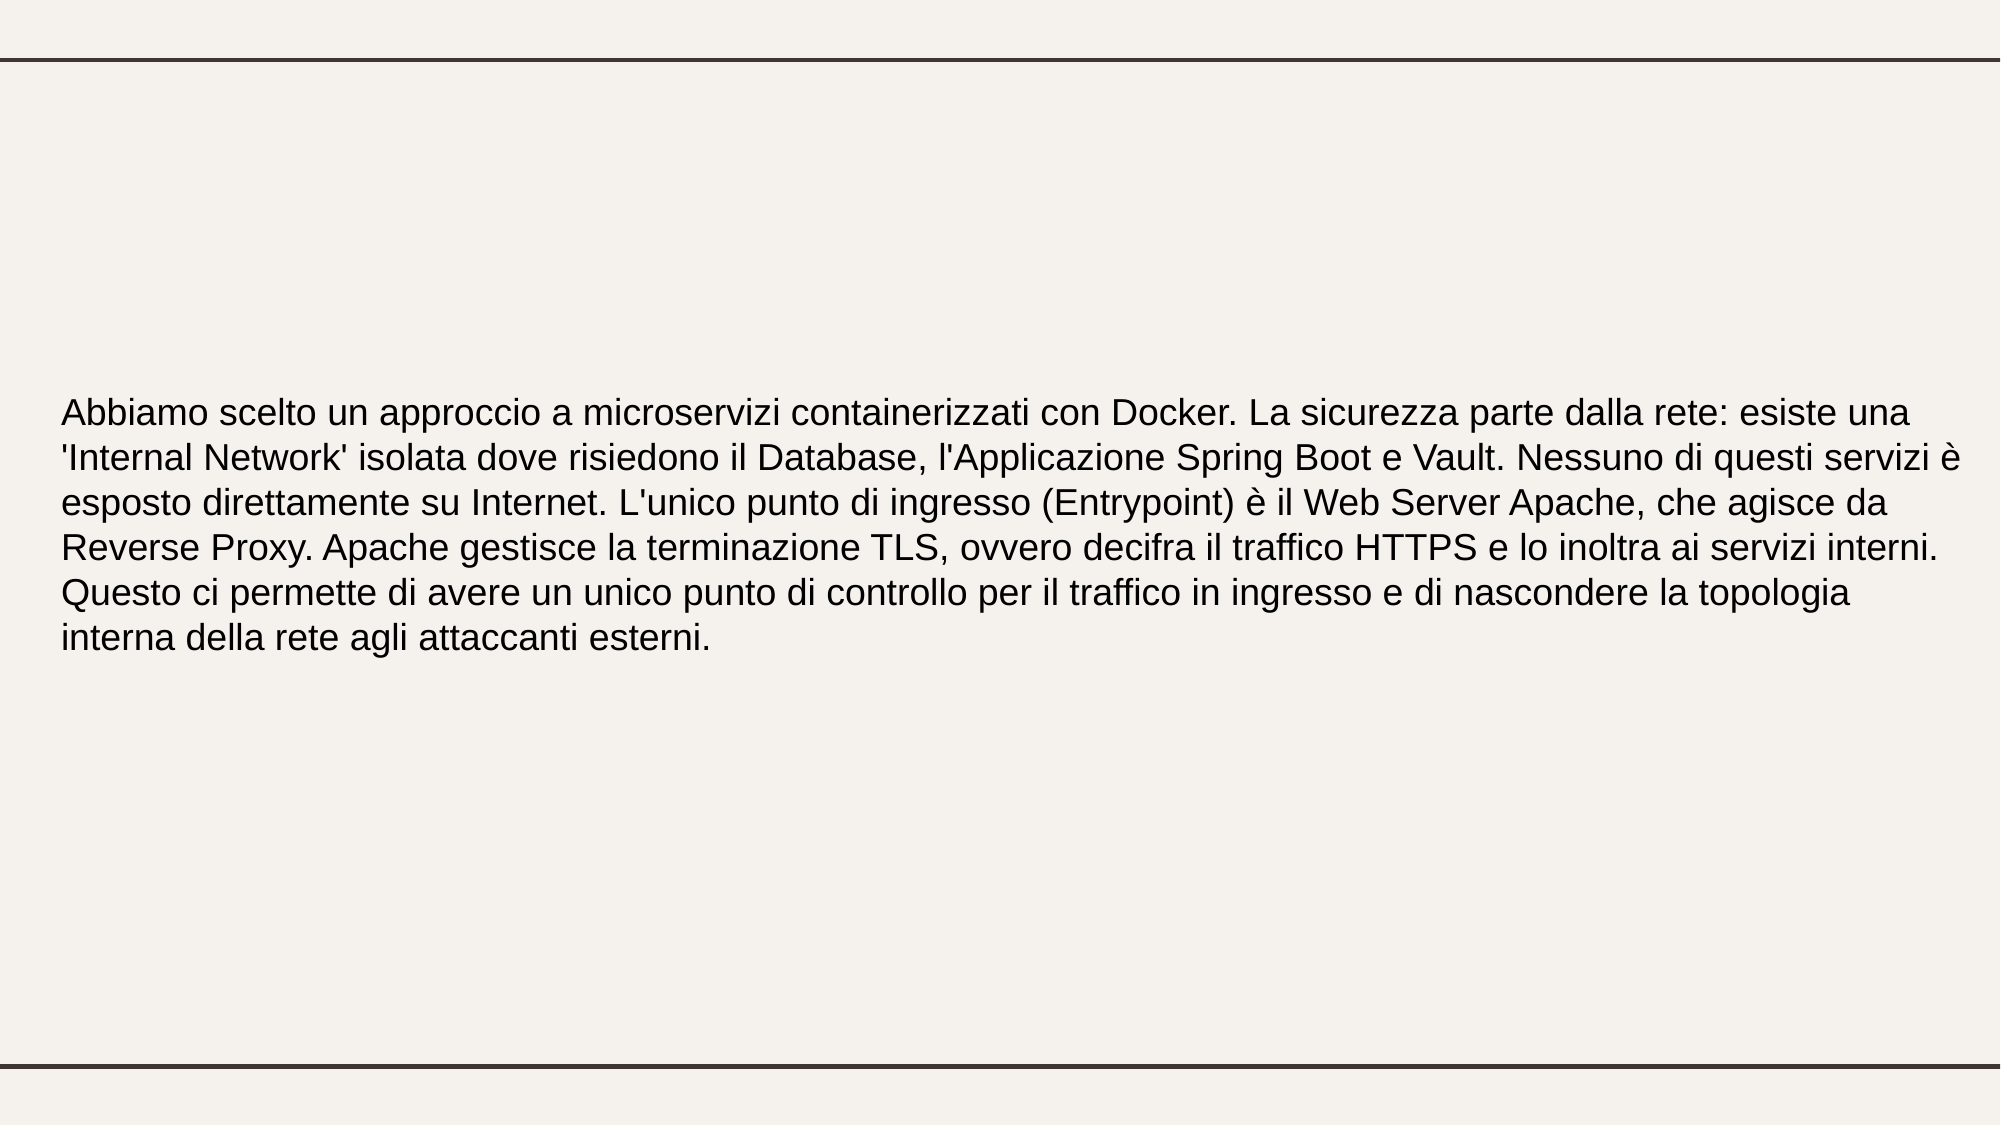

Abbiamo scelto un approccio a microservizi containerizzati con Docker. La sicurezza parte dalla rete: esiste una 'Internal Network' isolata dove risiedono il Database, l'Applicazione Spring Boot e Vault. Nessuno di questi servizi è esposto direttamente su Internet. L'unico punto di ingresso (Entrypoint) è il Web Server Apache, che agisce da Reverse Proxy. Apache gestisce la terminazione TLS, ovvero decifra il traffico HTTPS e lo inoltra ai servizi interni. Questo ci permette di avere un unico punto di controllo per il traffico in ingresso e di nascondere la topologia interna della rete agli attaccanti esterni.